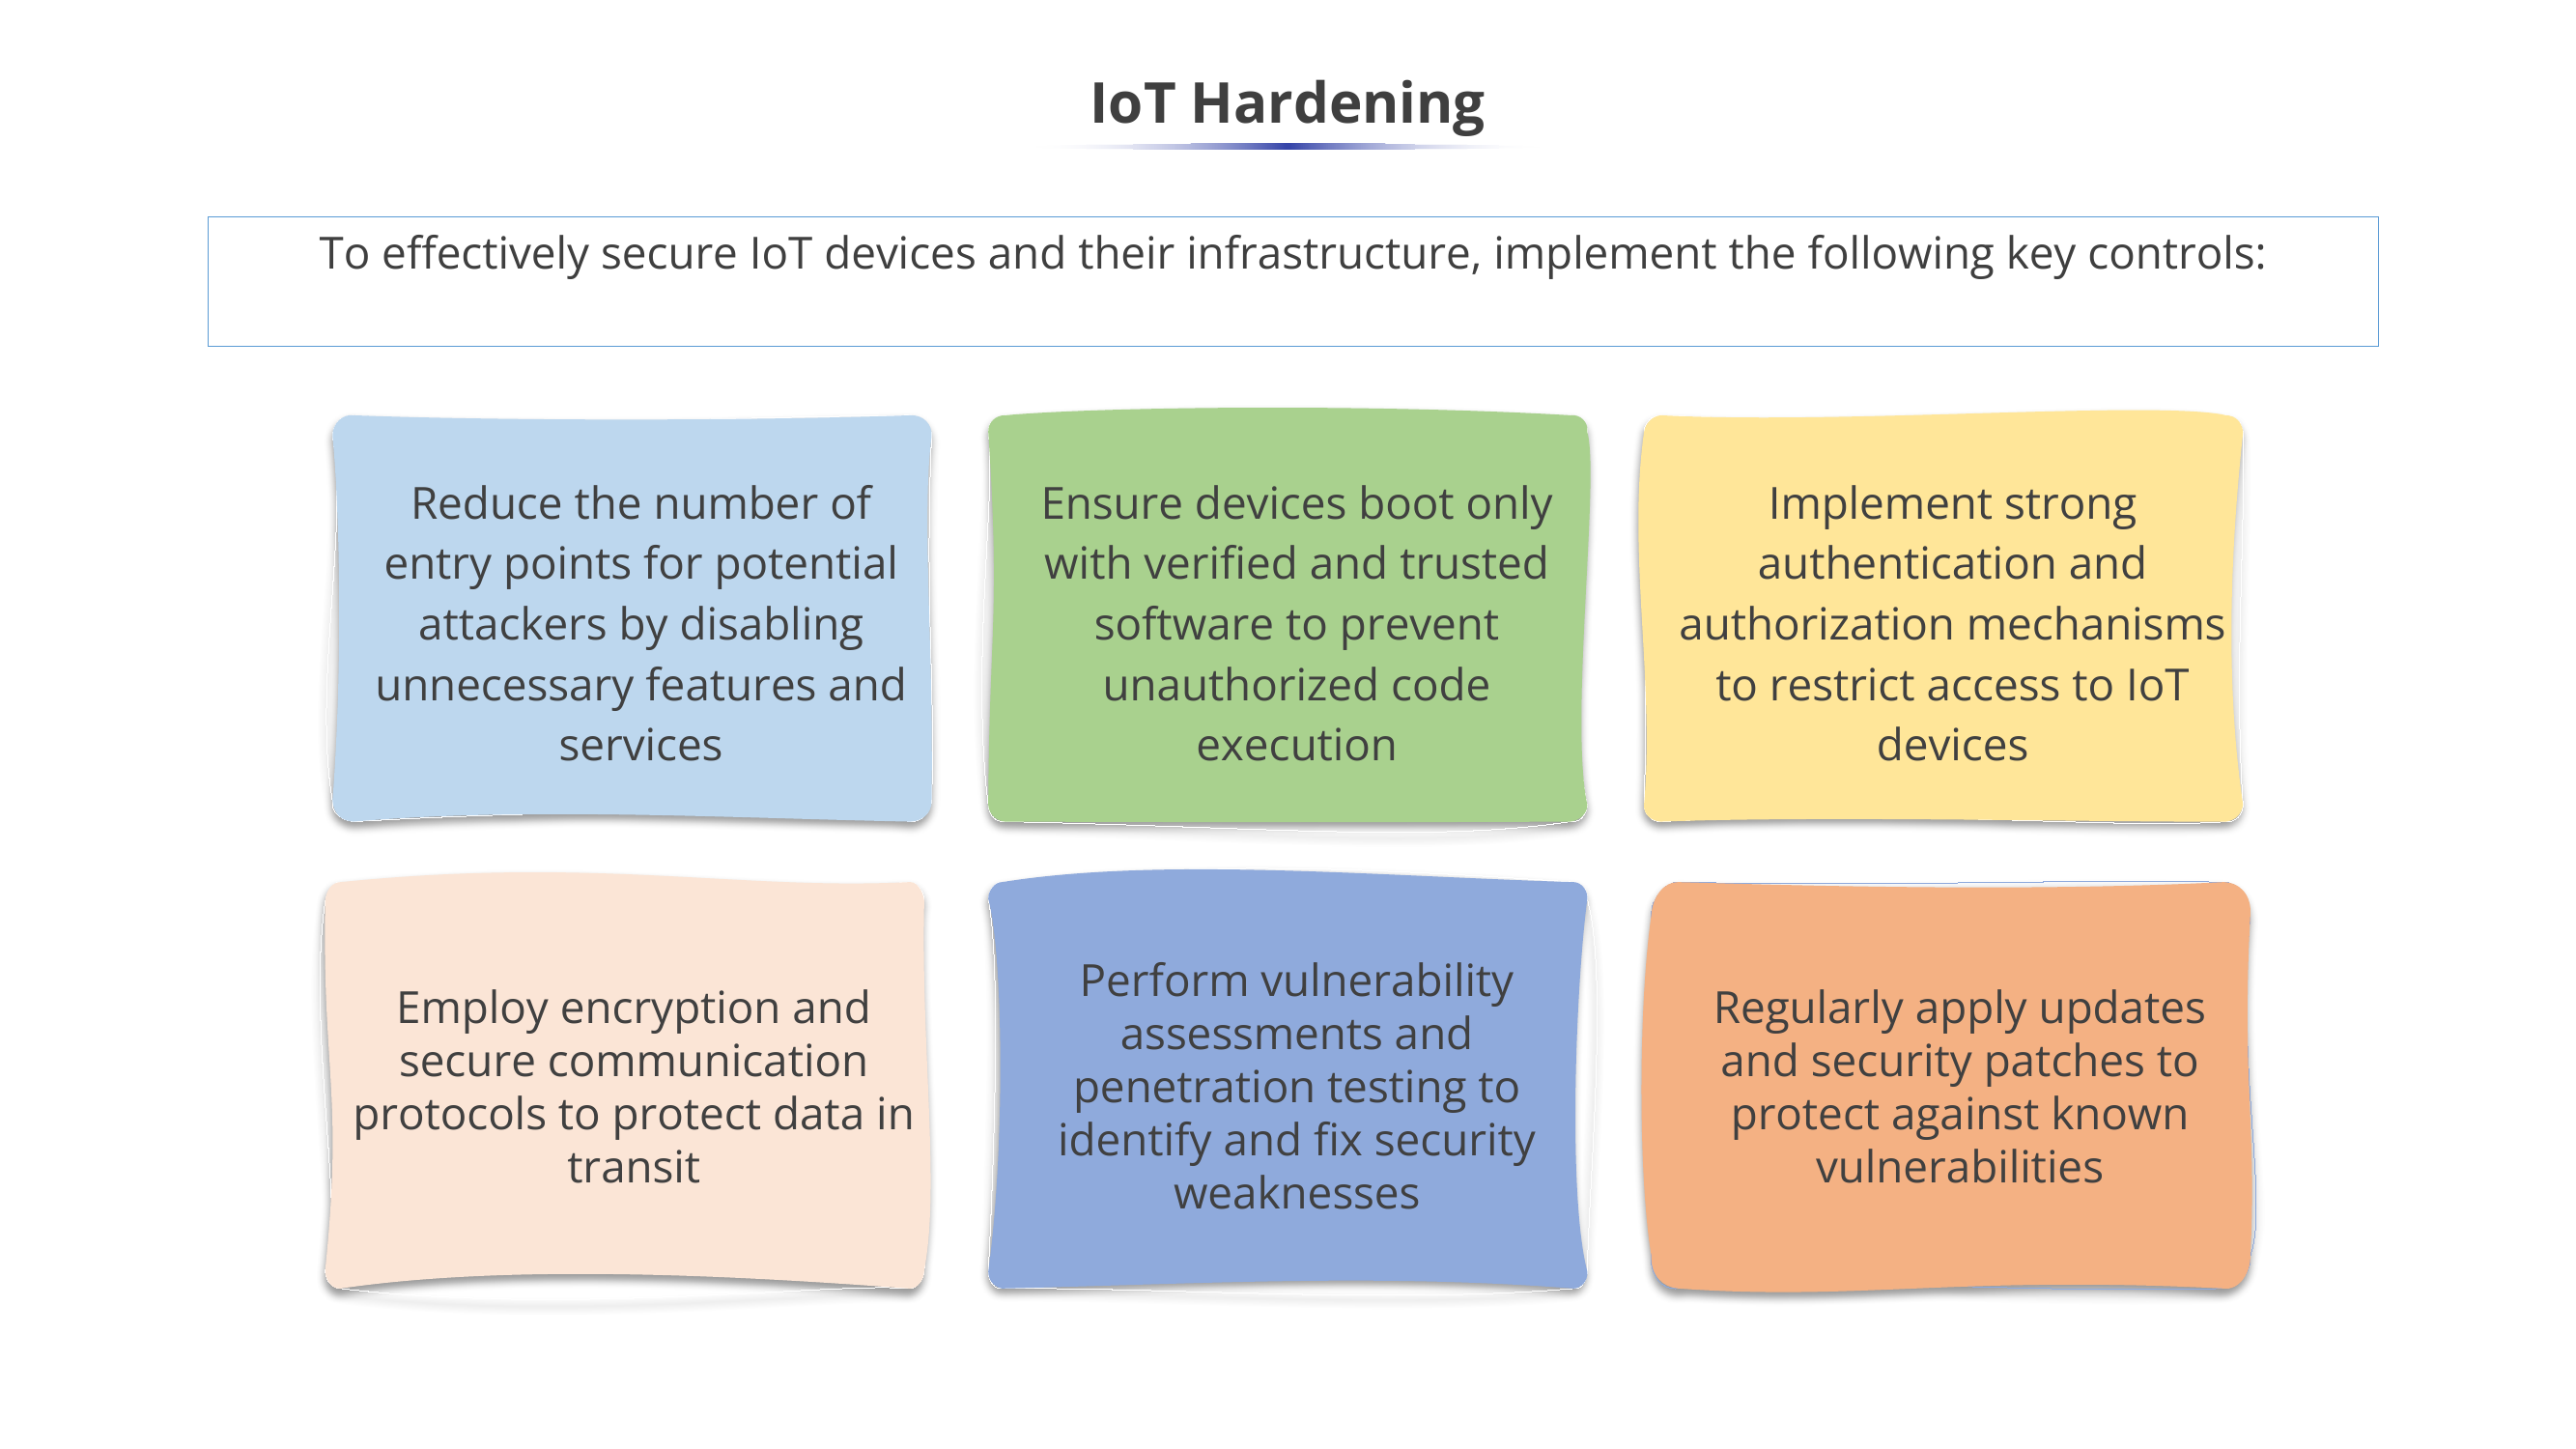

# IoT Hardening

To effectively secure IoT devices and their infrastructure, implement the following key controls:
Reduce the number of entry points for potential attackers by disabling unnecessary features and services
Ensure devices boot only with verified and trusted software to prevent unauthorized code execution
Implement strong authentication and authorization mechanisms to restrict access to IoT devices
Employ encryption and secure communication protocols to protect data in transit
Perform vulnerability assessments and penetration testing to identify and fix security weaknesses
Regularly apply updates and security patches to protect against known vulnerabilities